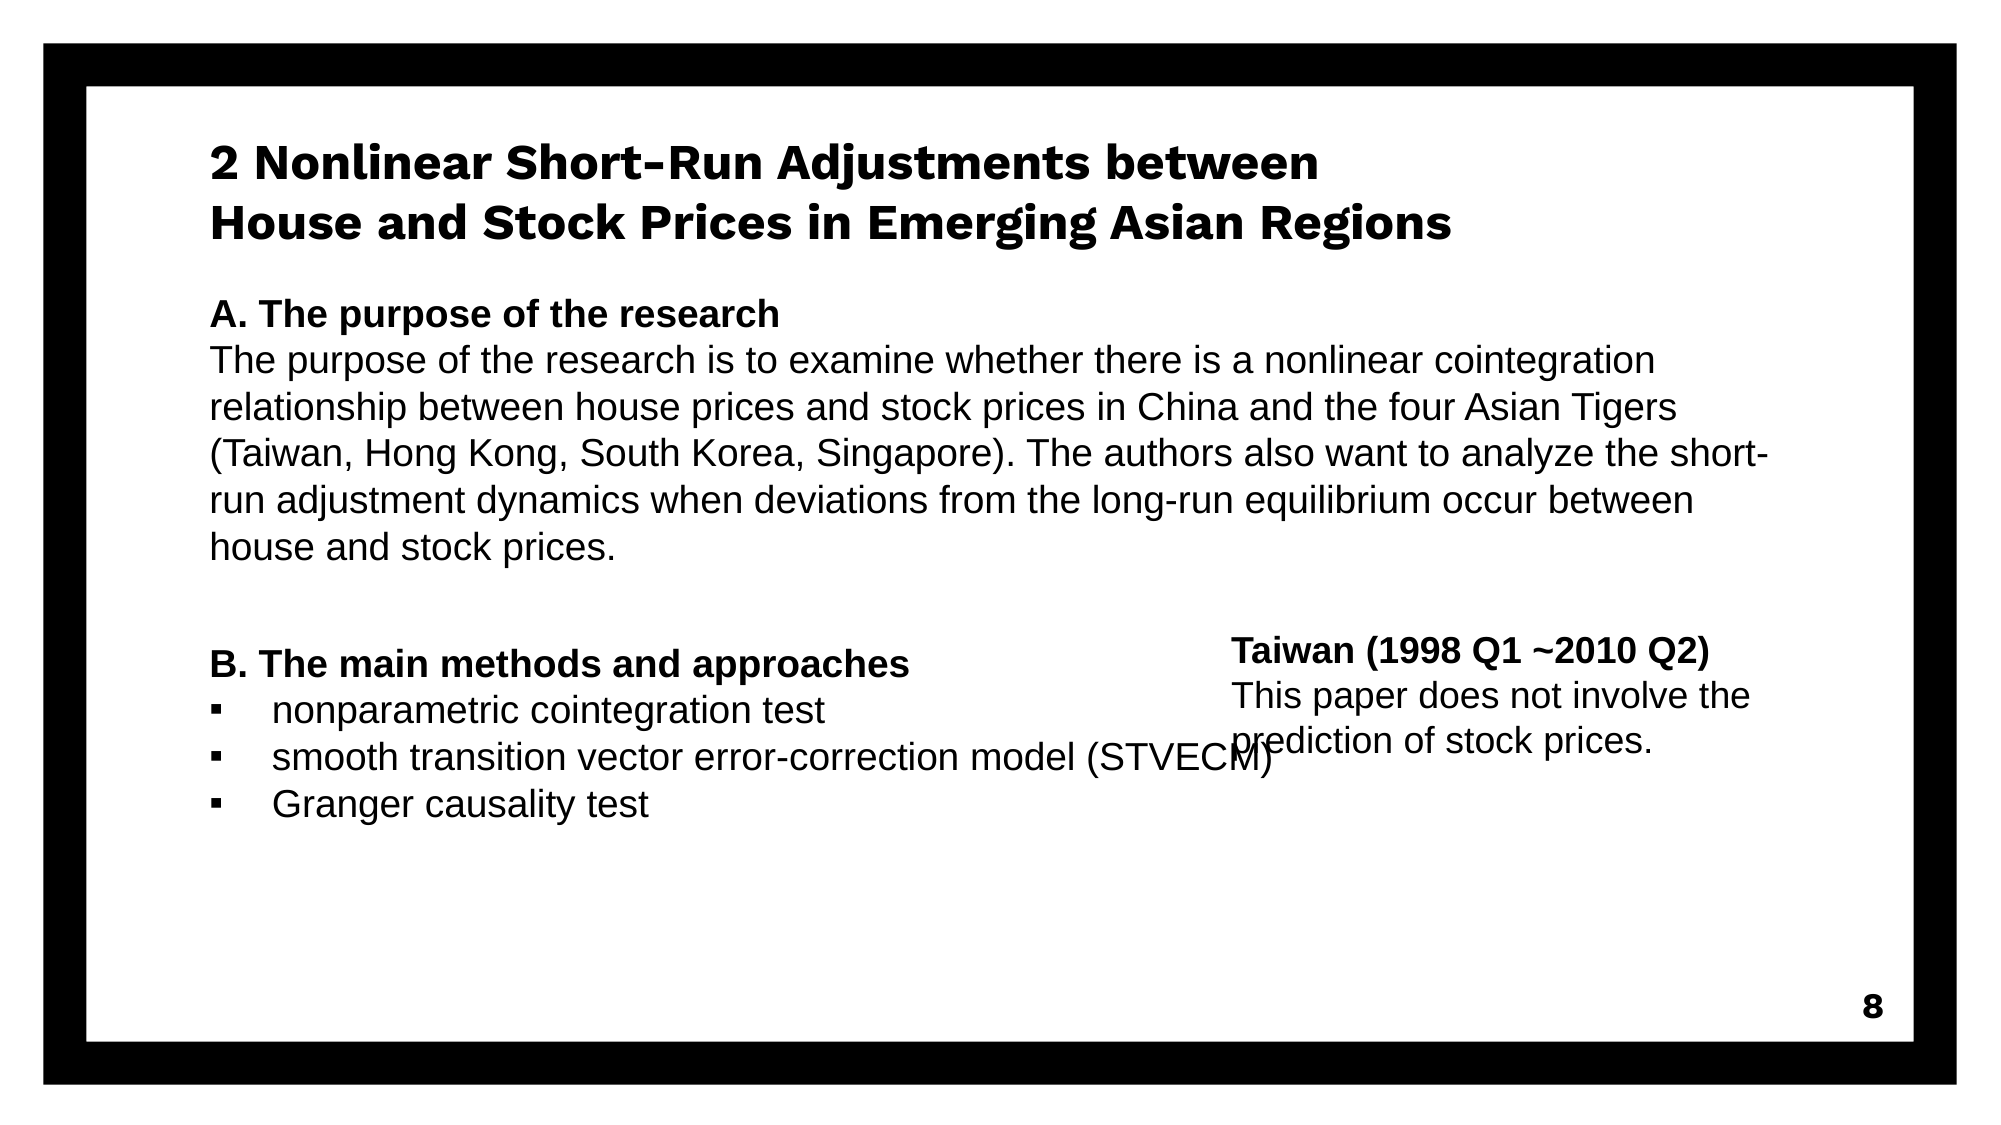

# 2 Nonlinear Short-Run Adjustments between House and Stock Prices in Emerging Asian Regions
A. The purpose of the research
The purpose of the research is to examine whether there is a nonlinear cointegration relationship between house prices and stock prices in China and the four Asian Tigers (Taiwan, Hong Kong, South Korea, Singapore). The authors also want to analyze the short-run adjustment dynamics when deviations from the long-run equilibrium occur between house and stock prices.
B. The main methods and approaches
nonparametric cointegration test
smooth transition vector error-correction model (STVECM)
Granger causality test
Taiwan (1998 Q1 ~2010 Q2)
This paper does not involve the prediction of stock prices.
8